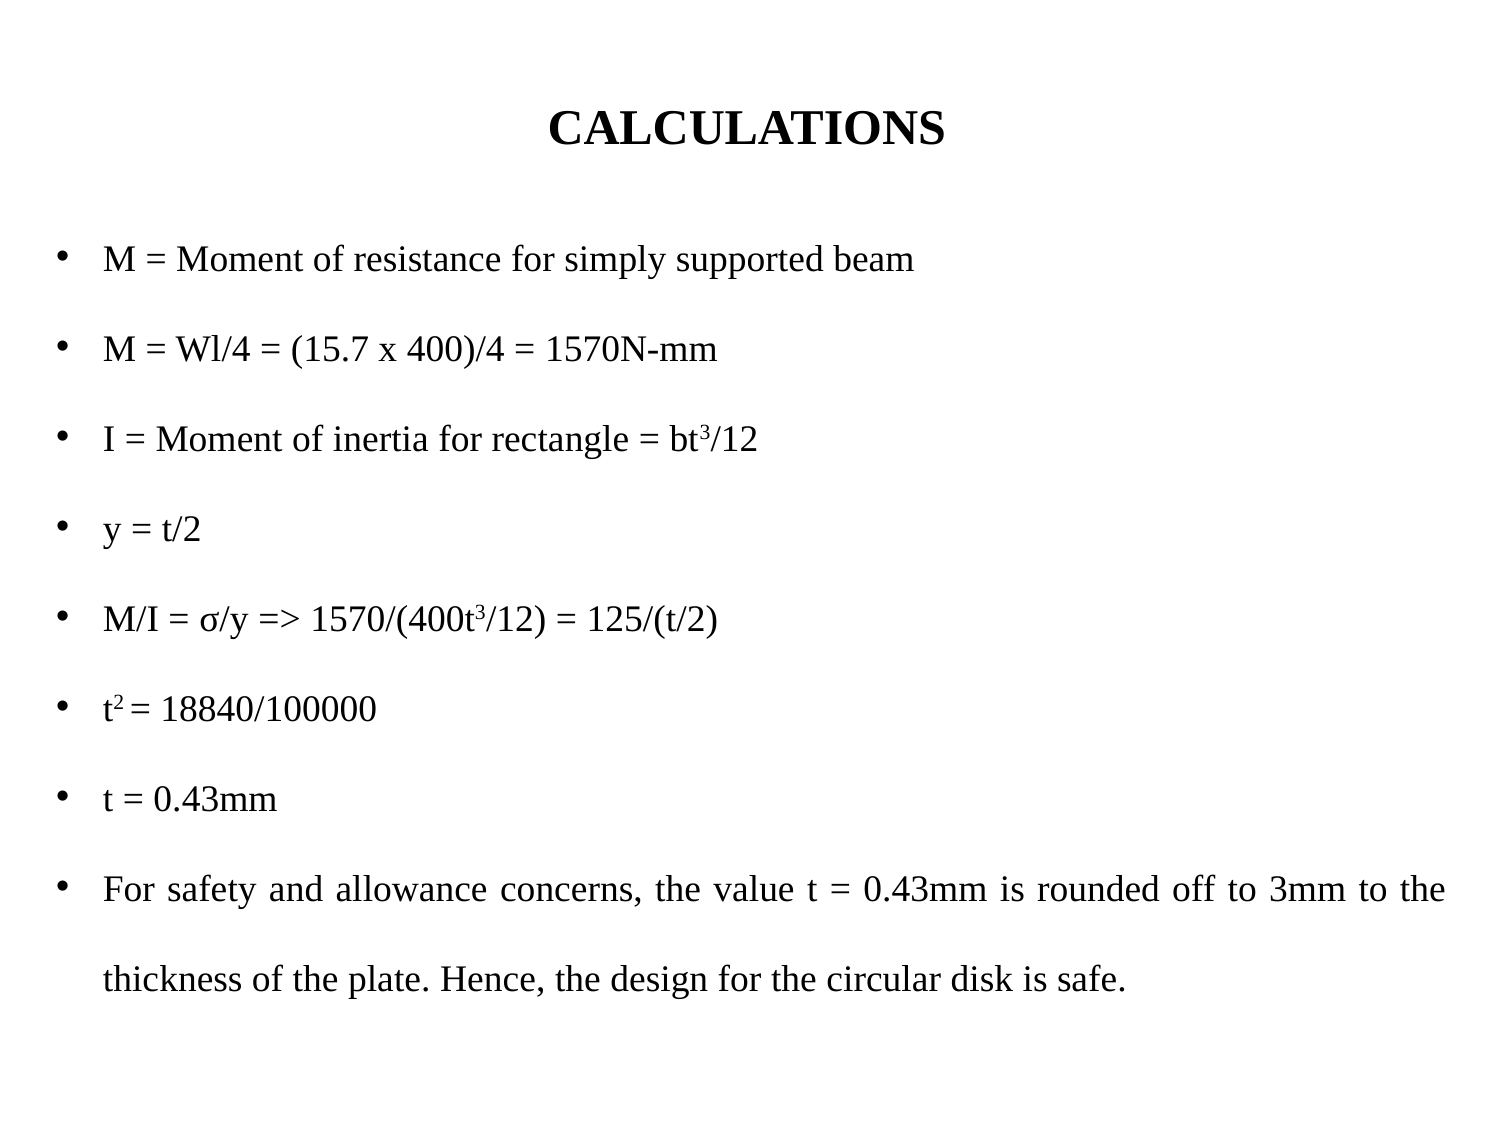

# CALCULATIONS
M = Moment of resistance for simply supported beam
M = Wl/4 = (15.7 x 400)/4 = 1570N-mm
I = Moment of inertia for rectangle = bt3/12
y = t/2
M/I = σ/y => 1570/(400t3/12) = 125/(t/2)
t2 = 18840/100000
t = 0.43mm
For safety and allowance concerns, the value t = 0.43mm is rounded off to 3mm to the thickness of the plate. Hence, the design for the circular disk is safe.